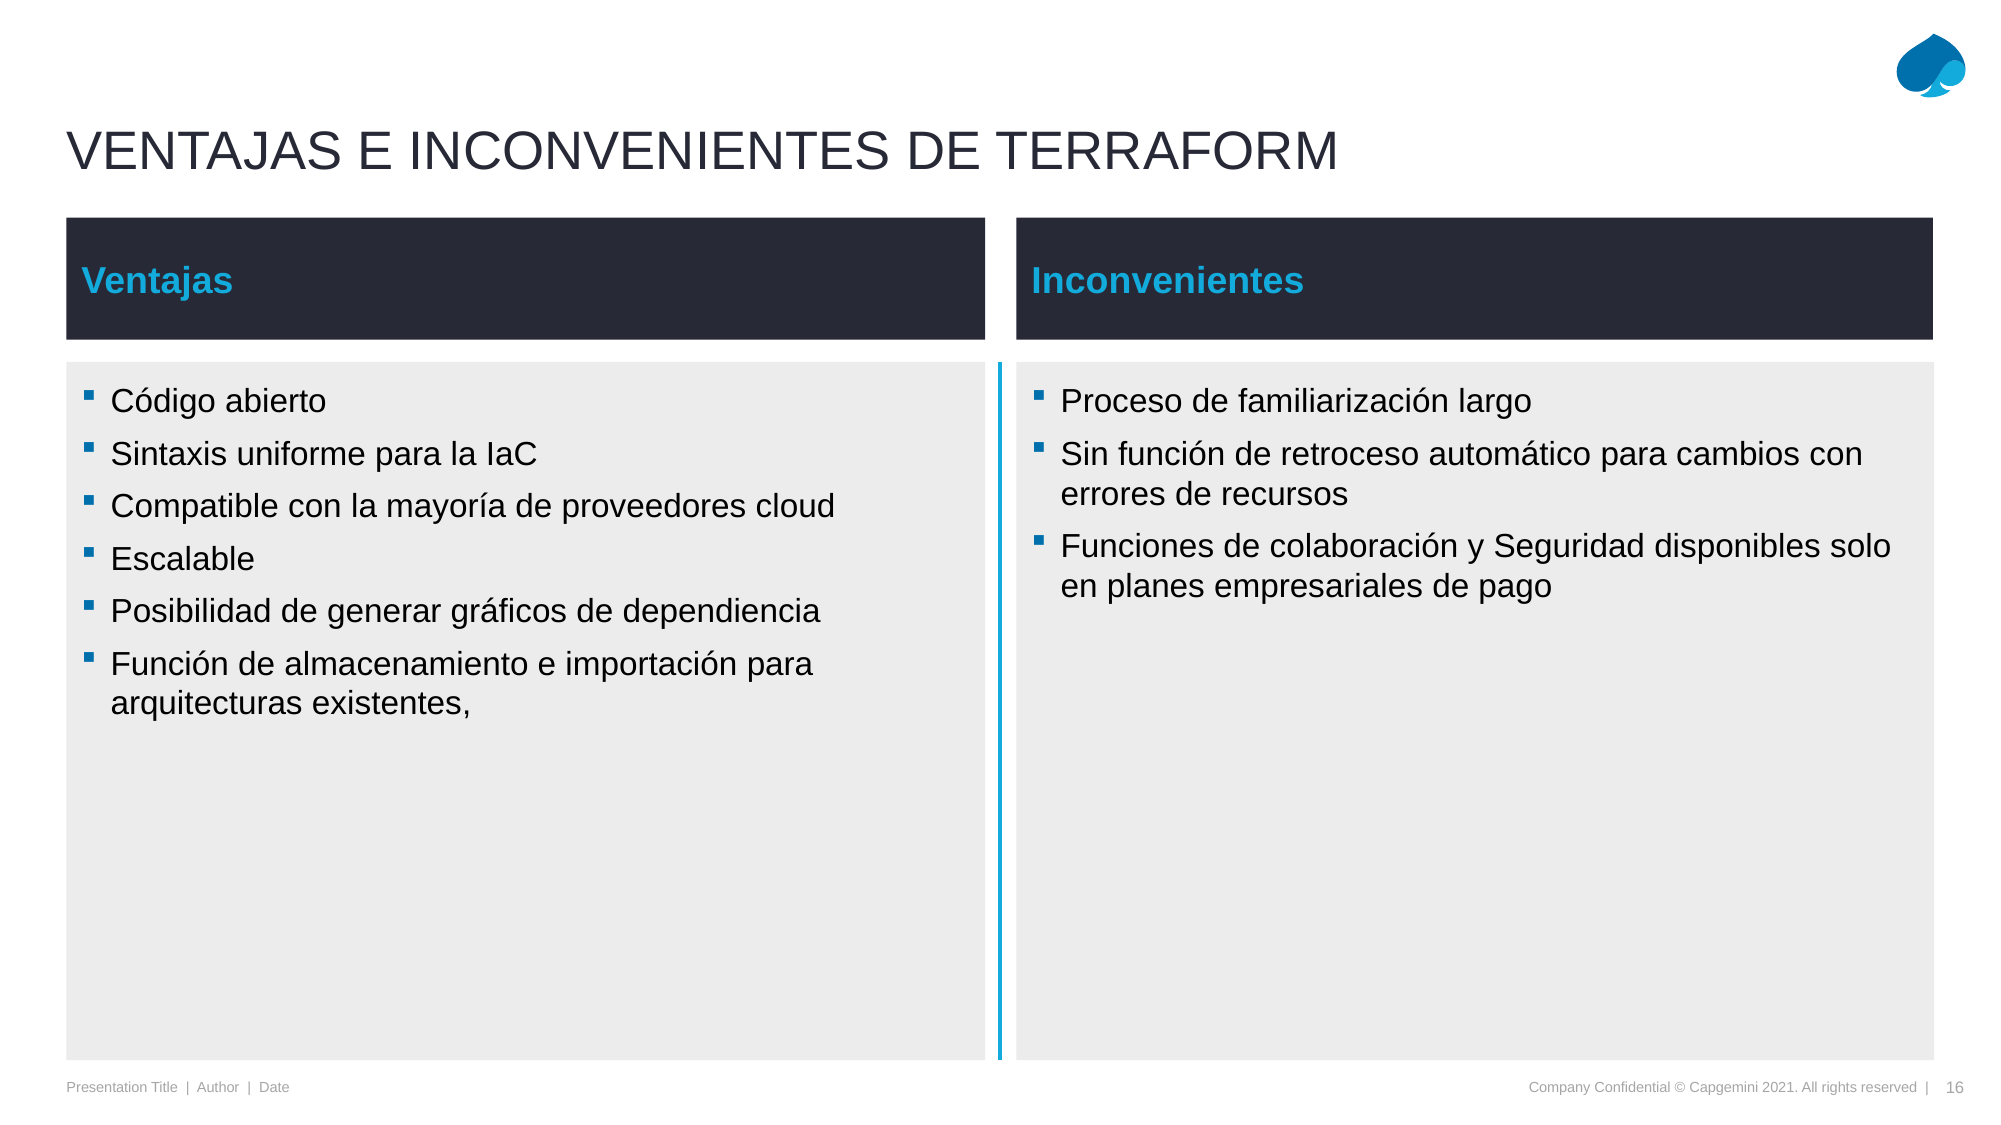

# Ventajas e inconvenientes de Terraform
Ventajas
Inconvenientes
Código abierto
Sintaxis uniforme para la IaC
Compatible con la mayoría de proveedores cloud
Escalable
Posibilidad de generar gráficos de dependiencia
Función de almacenamiento e importación para arquitecturas existentes,

Proceso de familiarización largo
Sin función de retroceso automático para cambios con errores de recursos
Funciones de colaboración y Seguridad disponibles solo en planes empresariales de pago